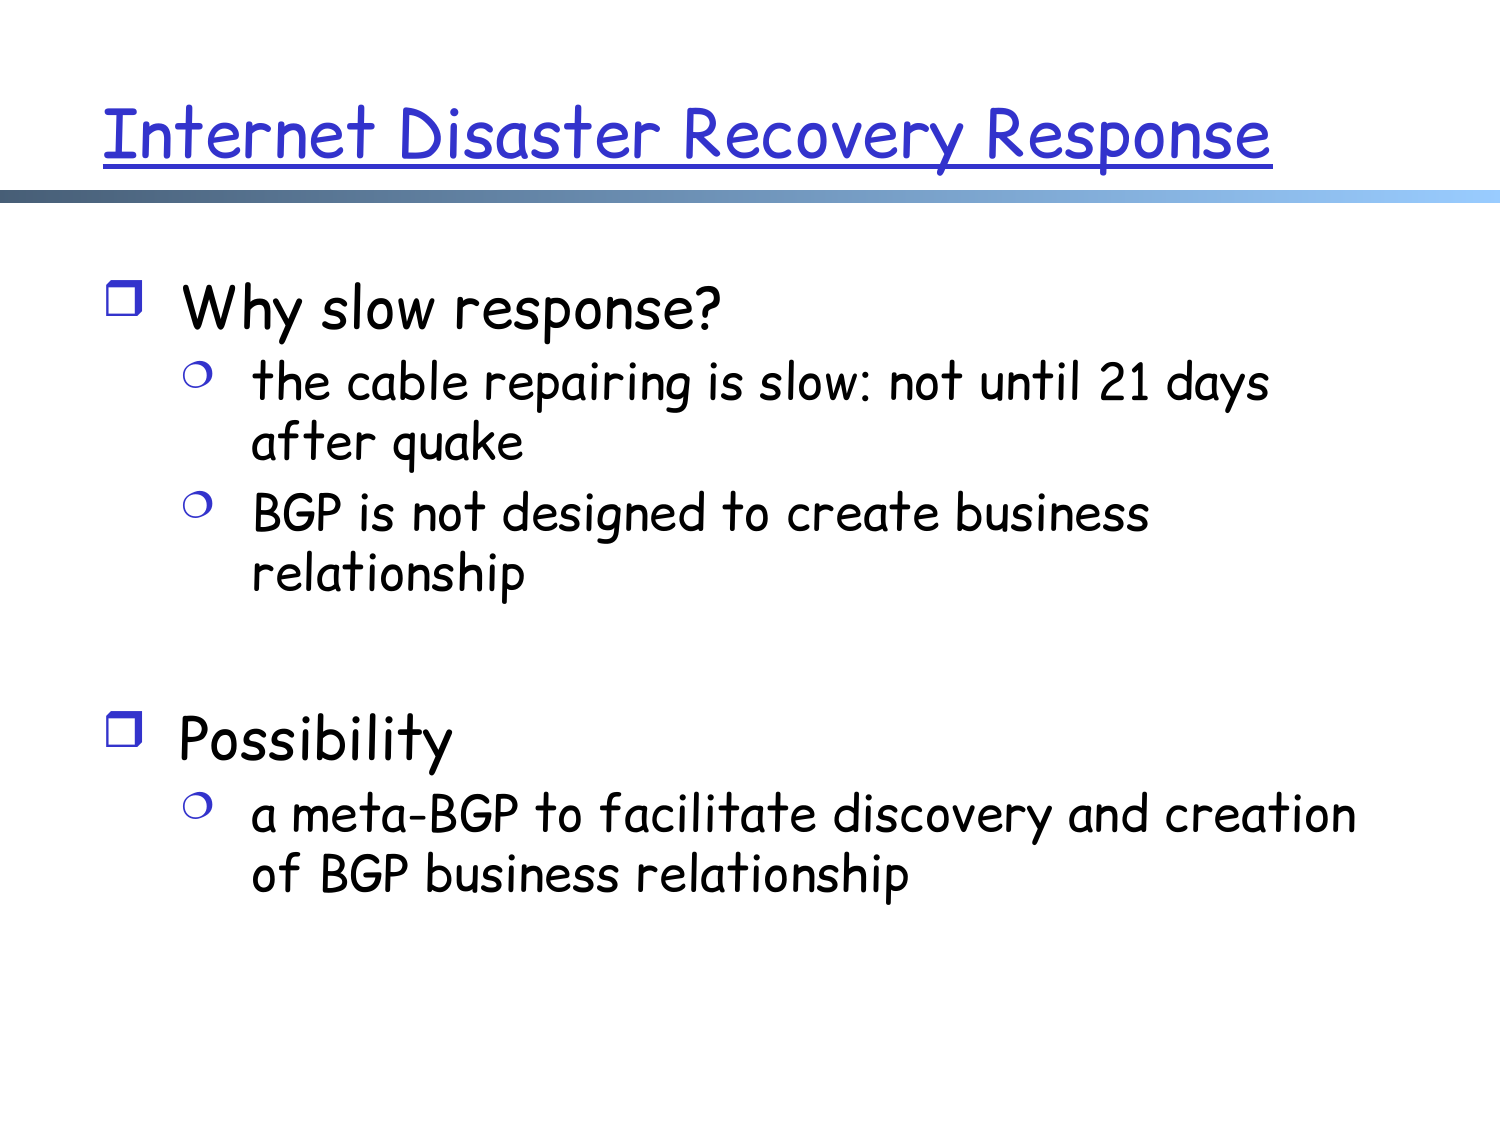

# Internet Disaster Recovery Response
Why slow response?
the cable repairing is slow: not until 21 days after quake
BGP is not designed to create business relationship

Possibility
a meta-BGP to facilitate discovery and creation of BGP business relationship